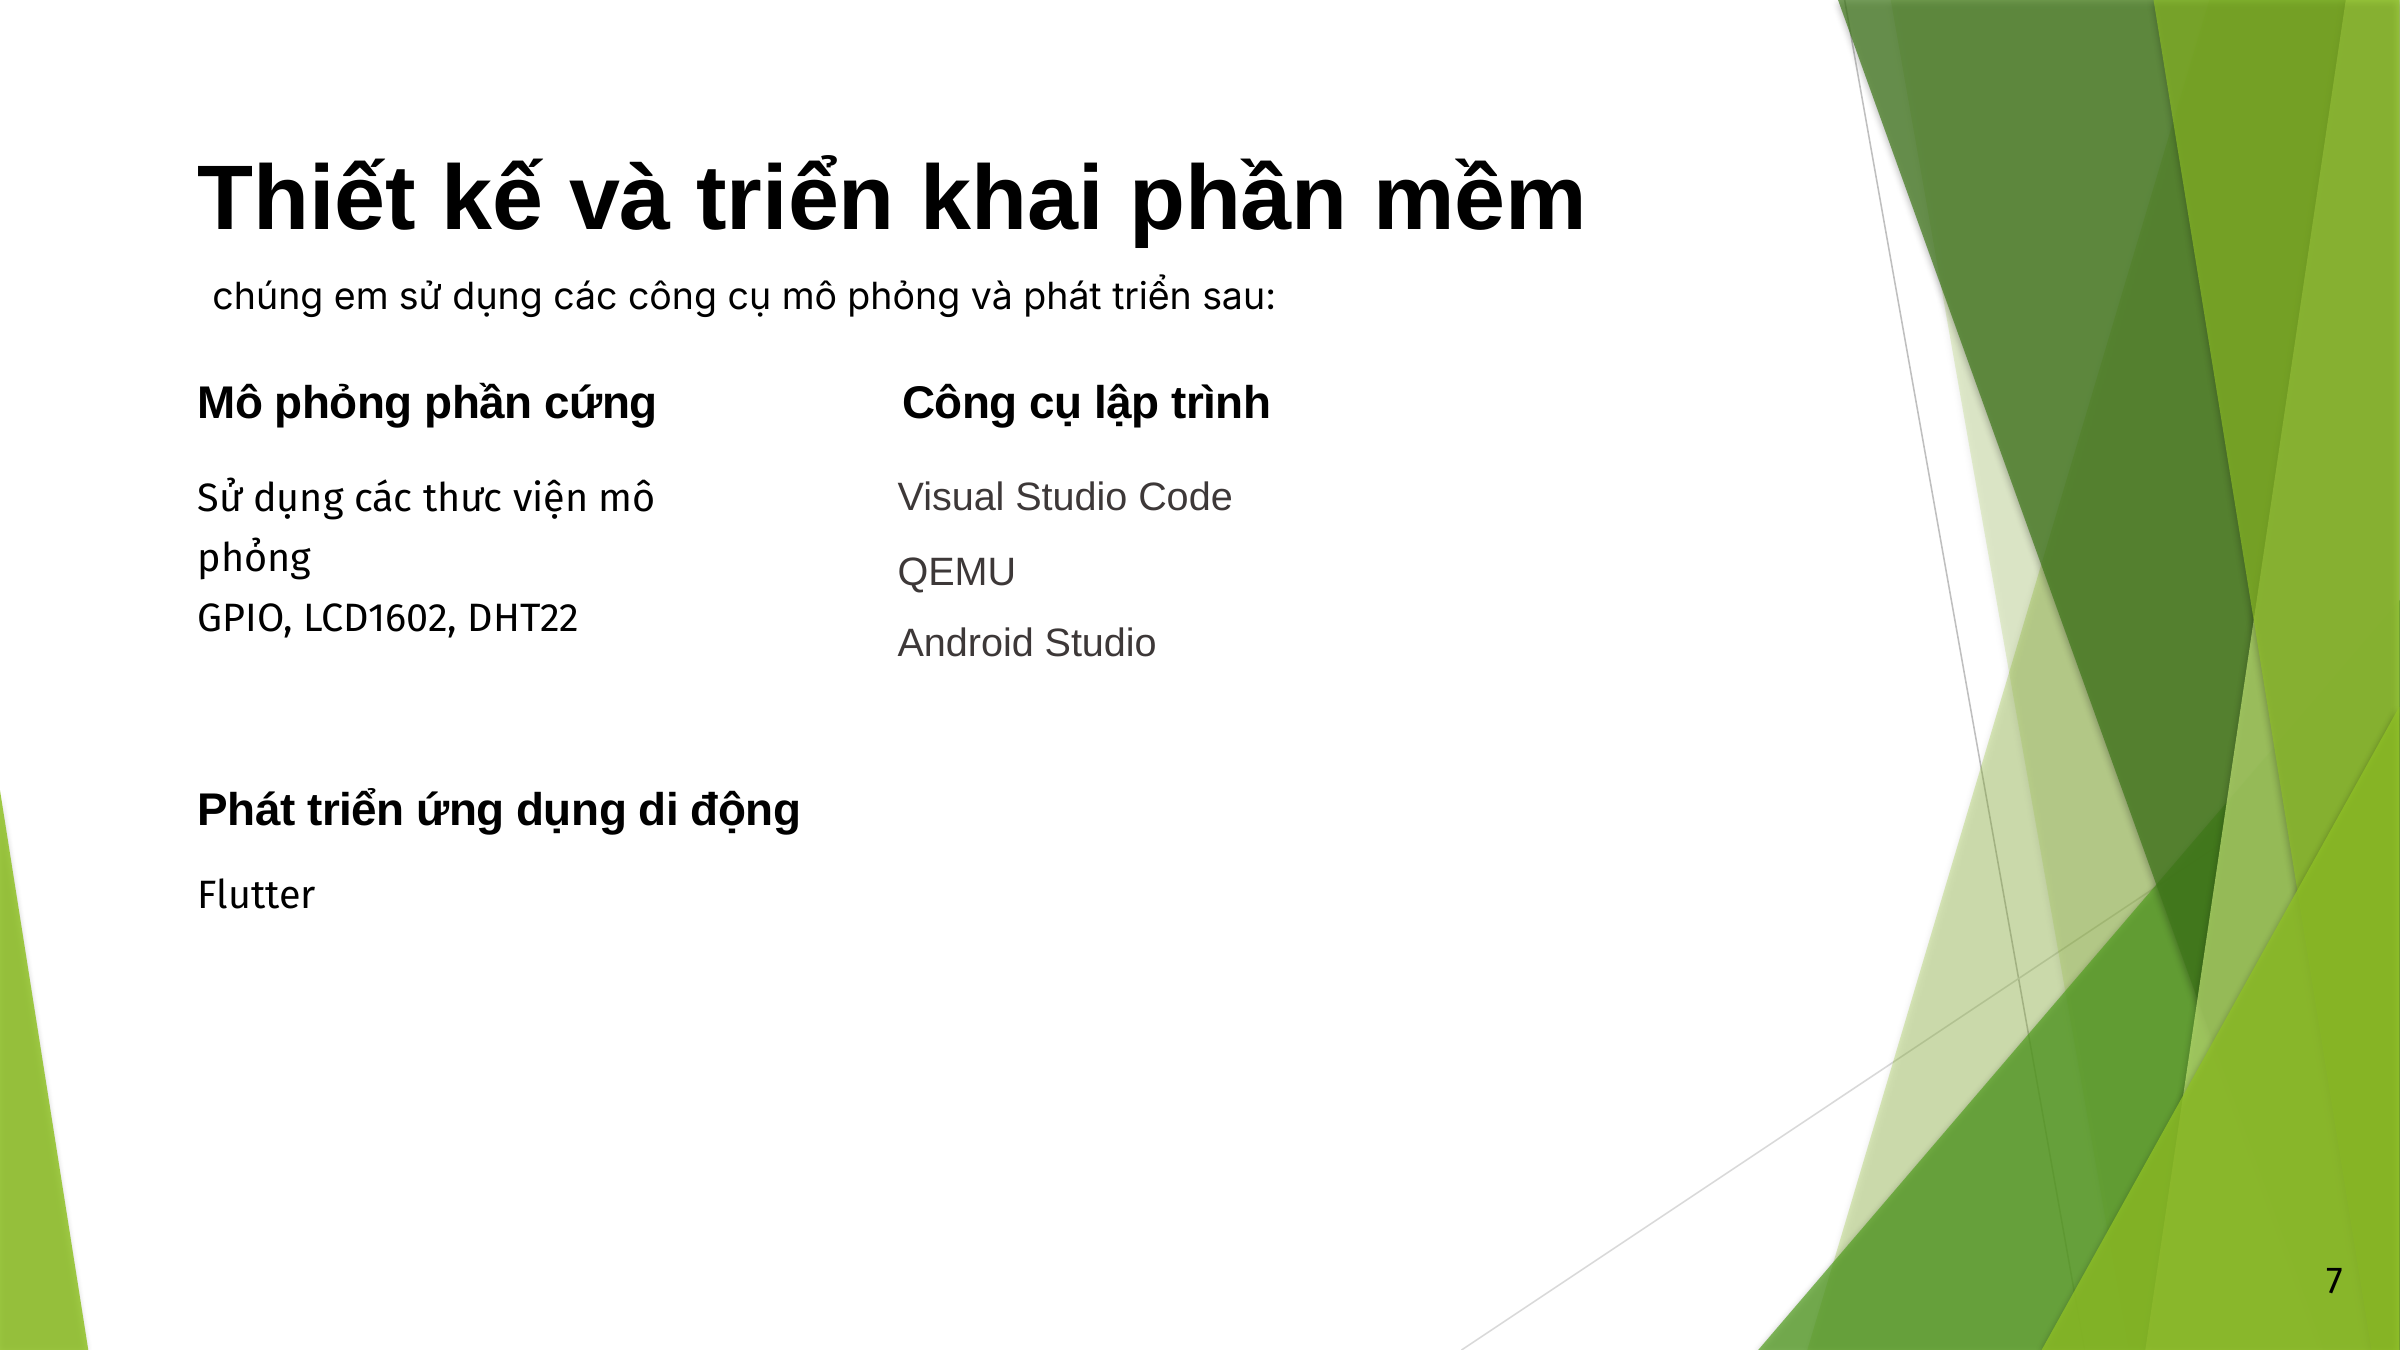

Thiết kế và triển khai phần mềm
chúng em sử dụng các công cụ mô phỏng và phát triển sau:
Mô phỏng phần cứng
Công cụ lập trình
Visual Studio Code
Sử dụng các thưc viện mô phỏng
GPIO, LCD1602, DHT22
QEMU
Android Studio
Phát triển ứng dụng di động
Flutter
7